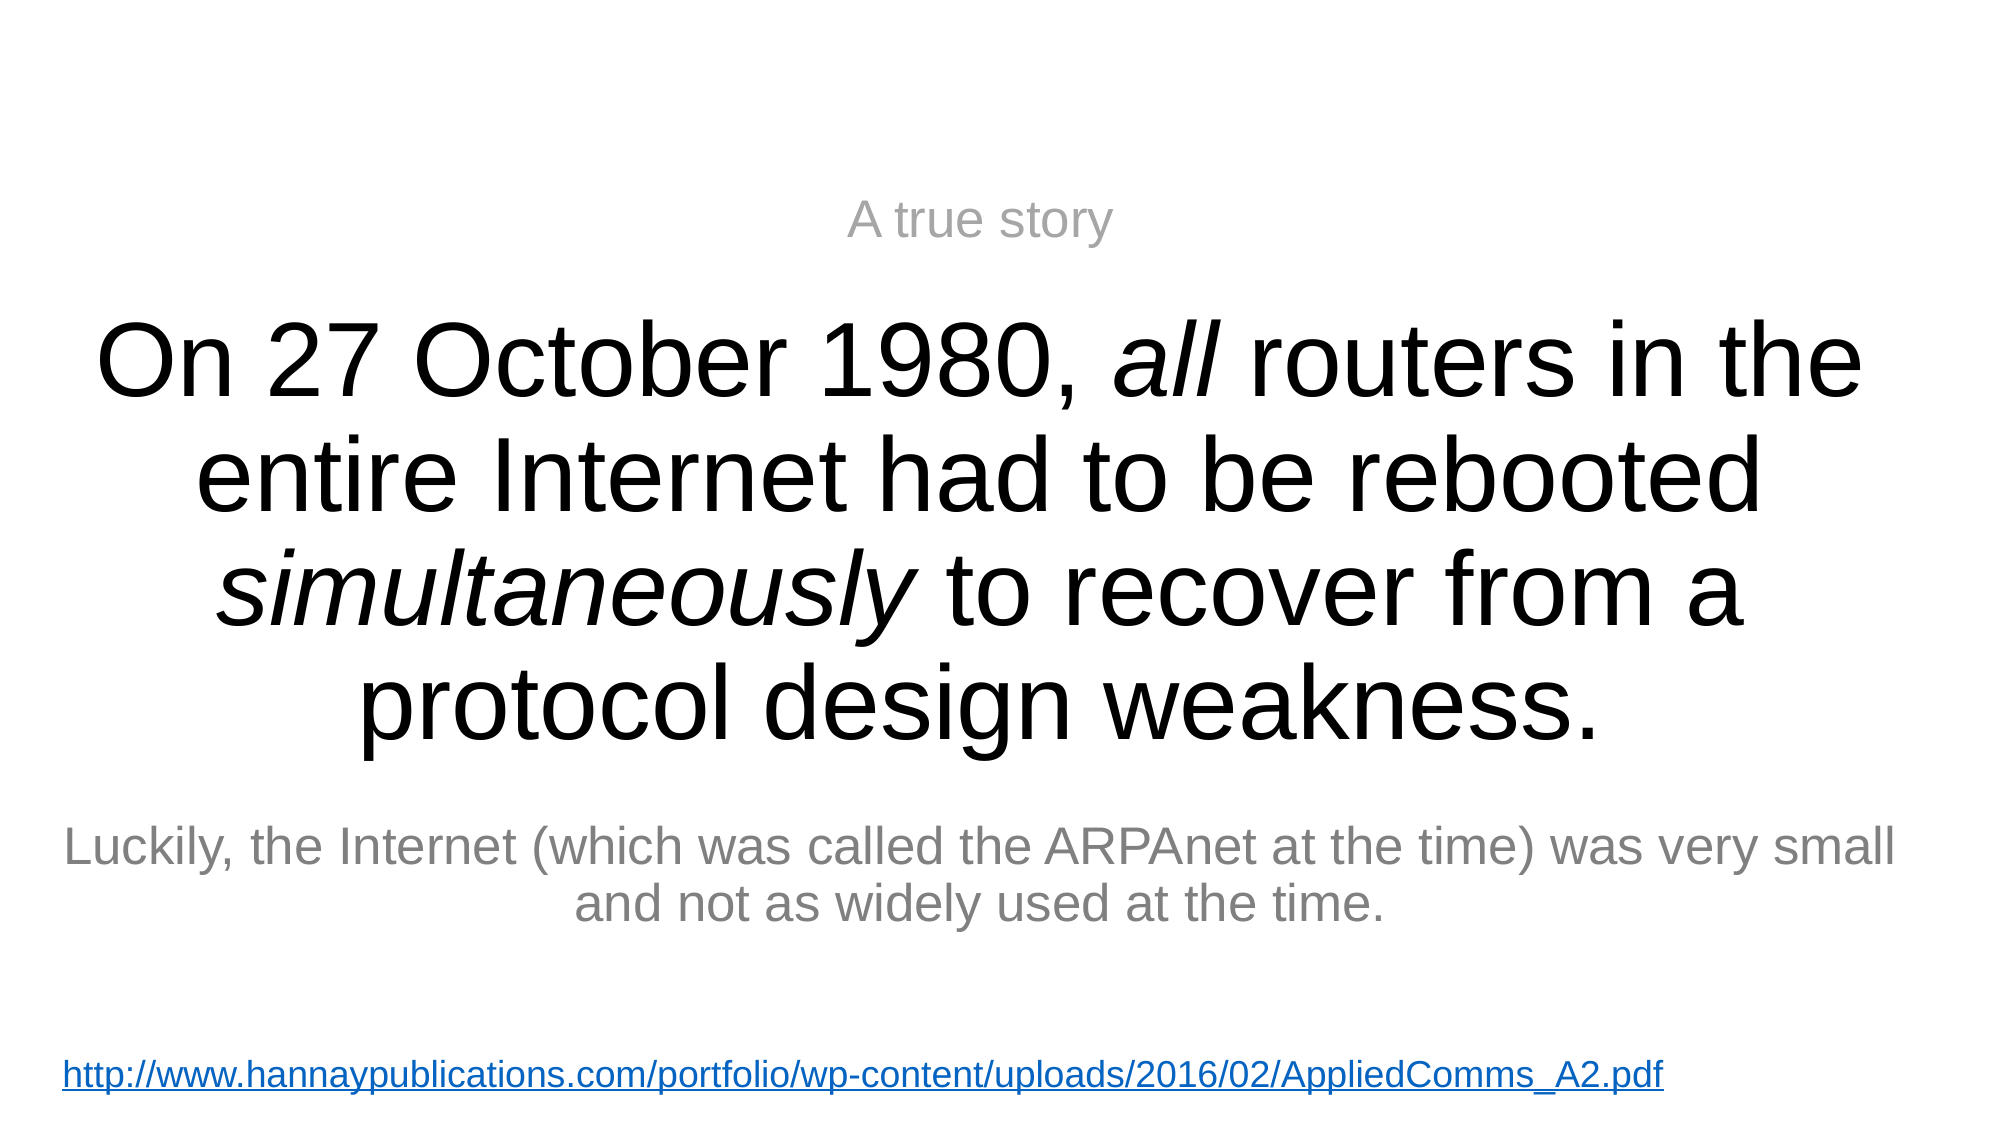

# A true story On 27 October 1980, all routers in the entire Internet had to be rebooted simultaneously to recover from a protocol design weakness. Luckily, the Internet (which was called the ARPAnet at the time) was very small and not as widely used at the time.
http://www.hannaypublications.com/portfolio/wp-content/uploads/2016/02/AppliedComms_A2.pdf